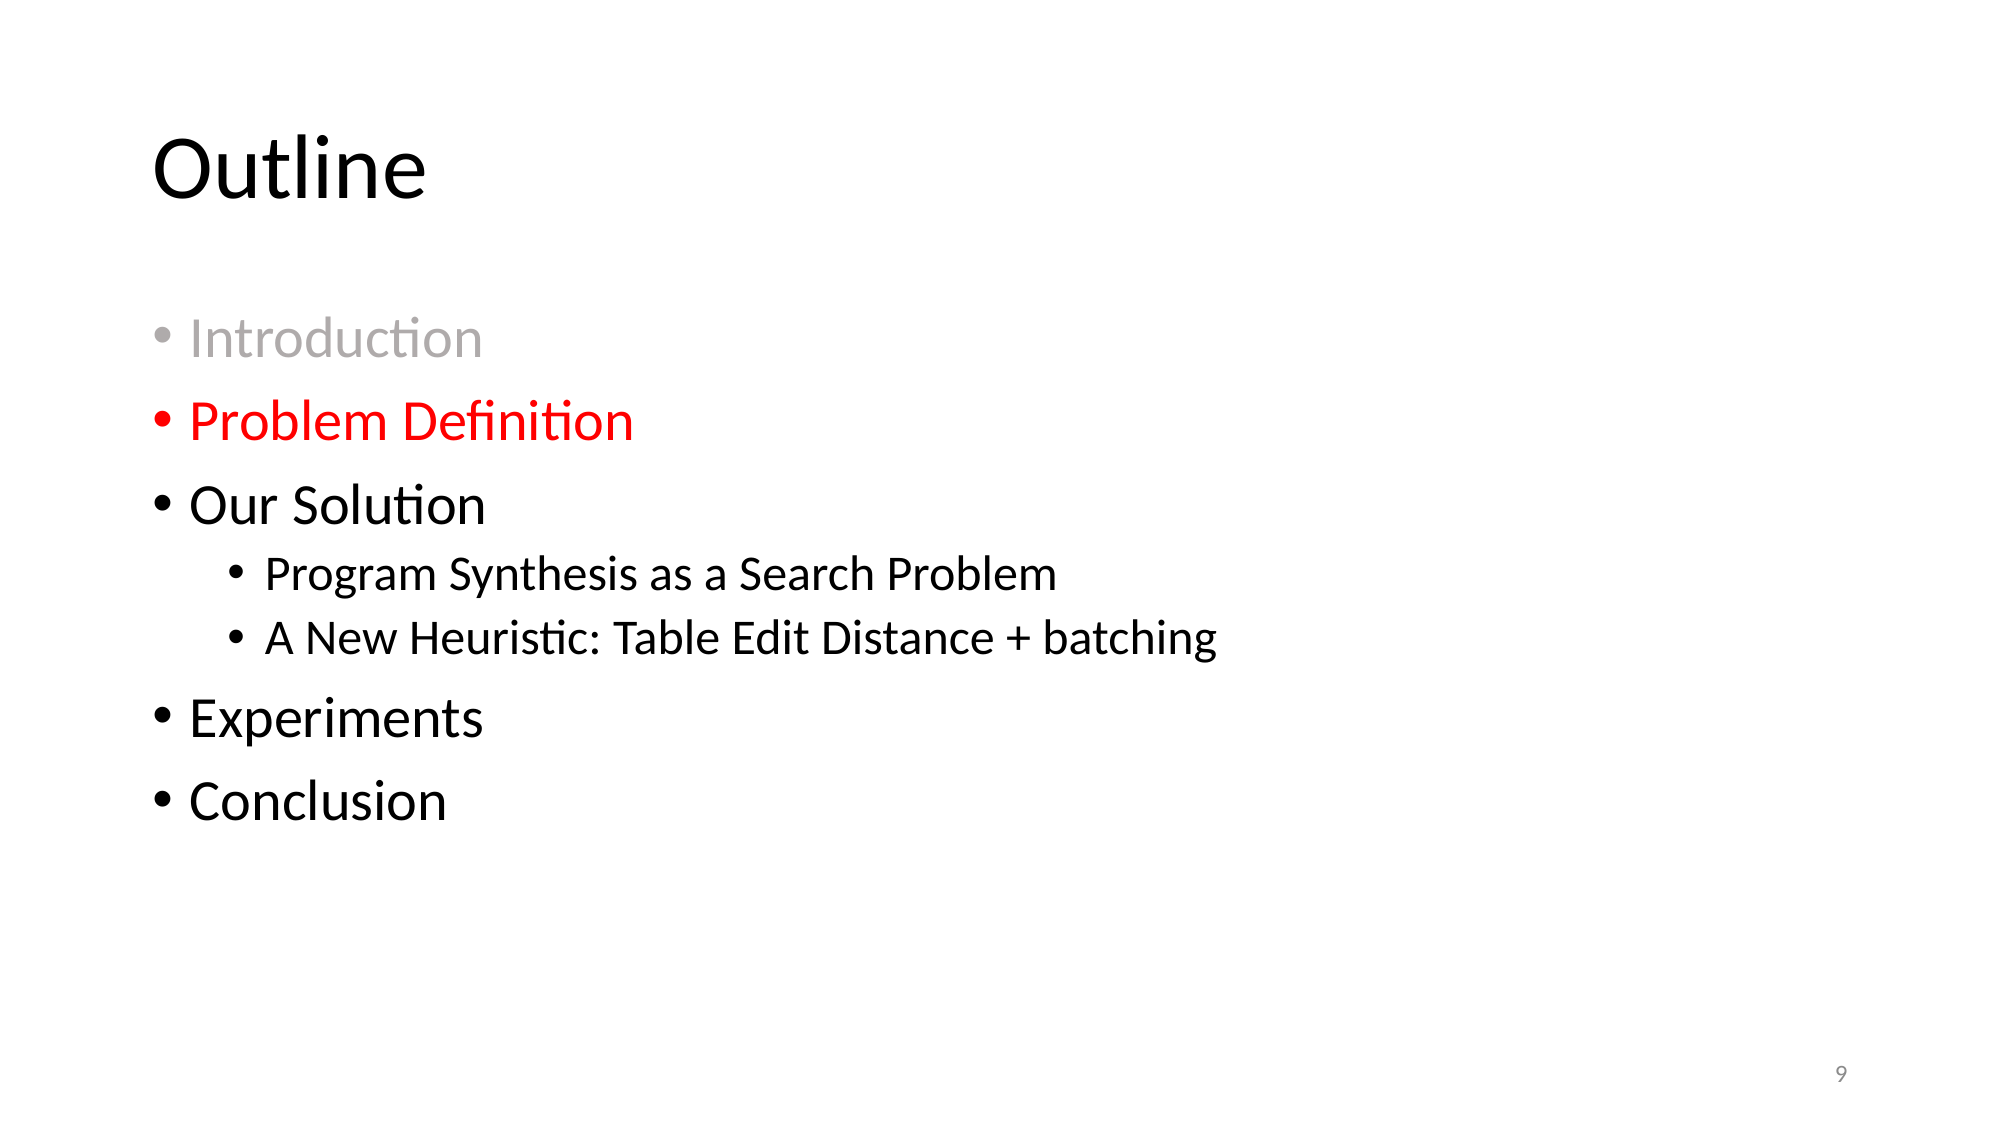

# Outline
Introduction
Problem Definition
Our Solution
Program Synthesis as a Search Problem
A New Heuristic: Table Edit Distance + batching
Experiments
Conclusion
9